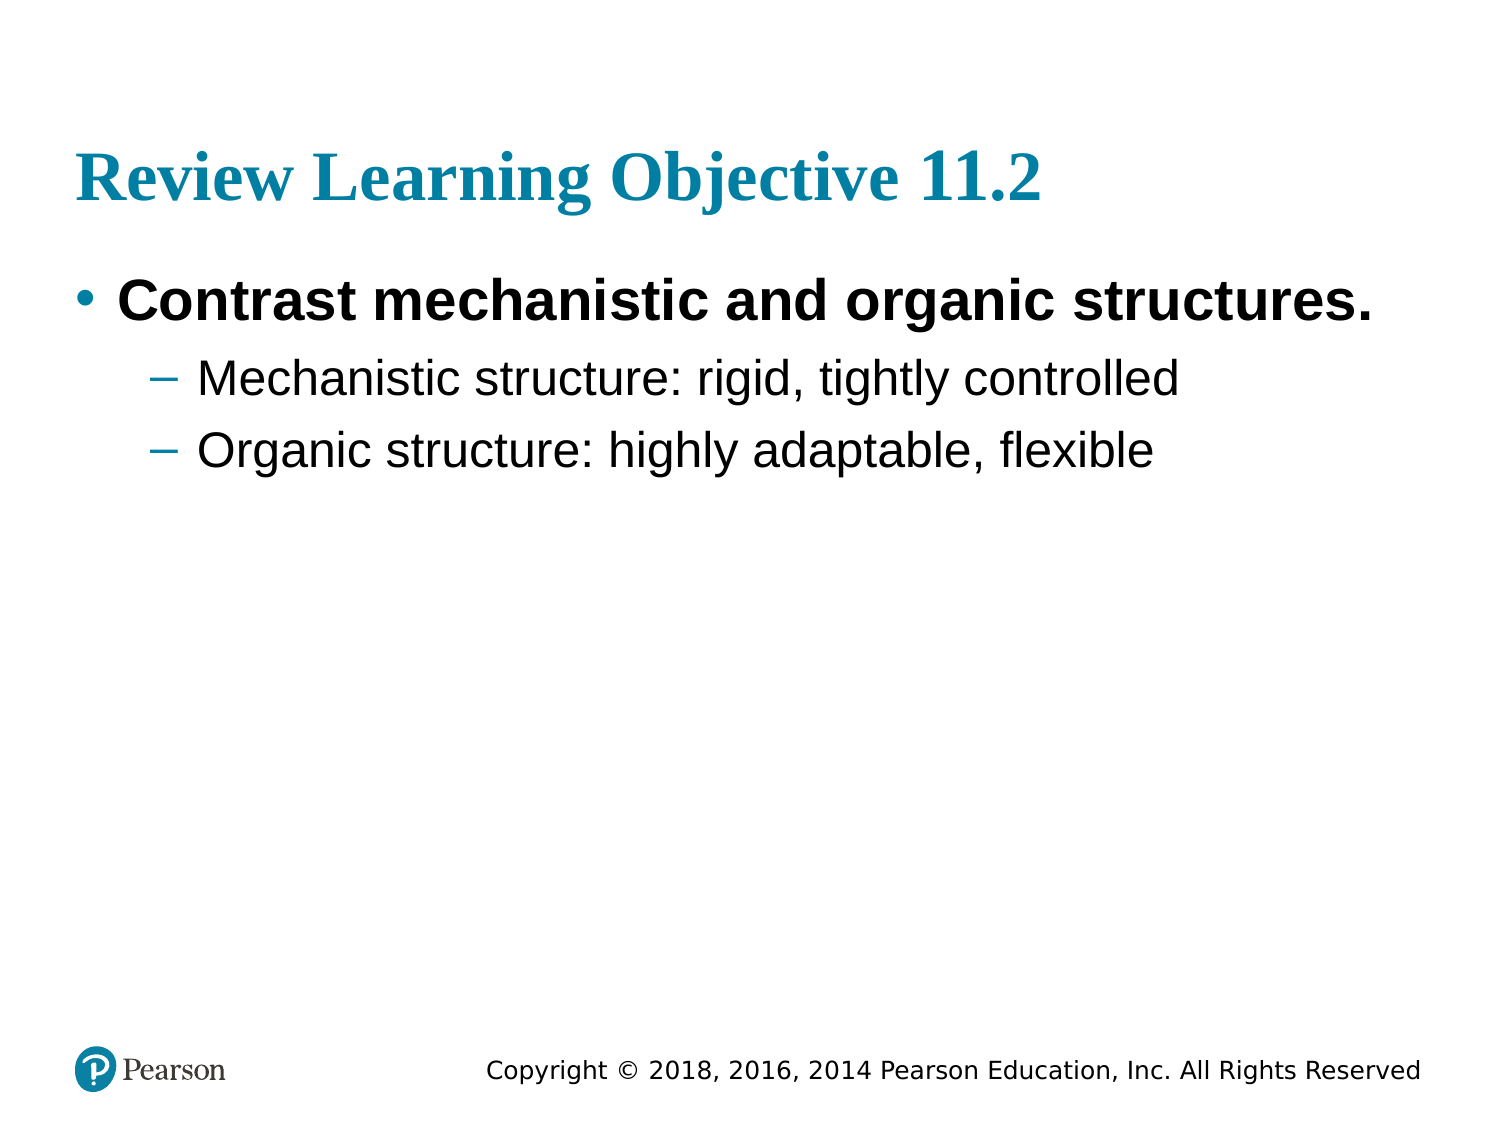

# Review Learning Objective 11.2
Contrast mechanistic and organic structures.
Mechanistic structure: rigid, tightly controlled
Organic structure: highly adaptable, flexible